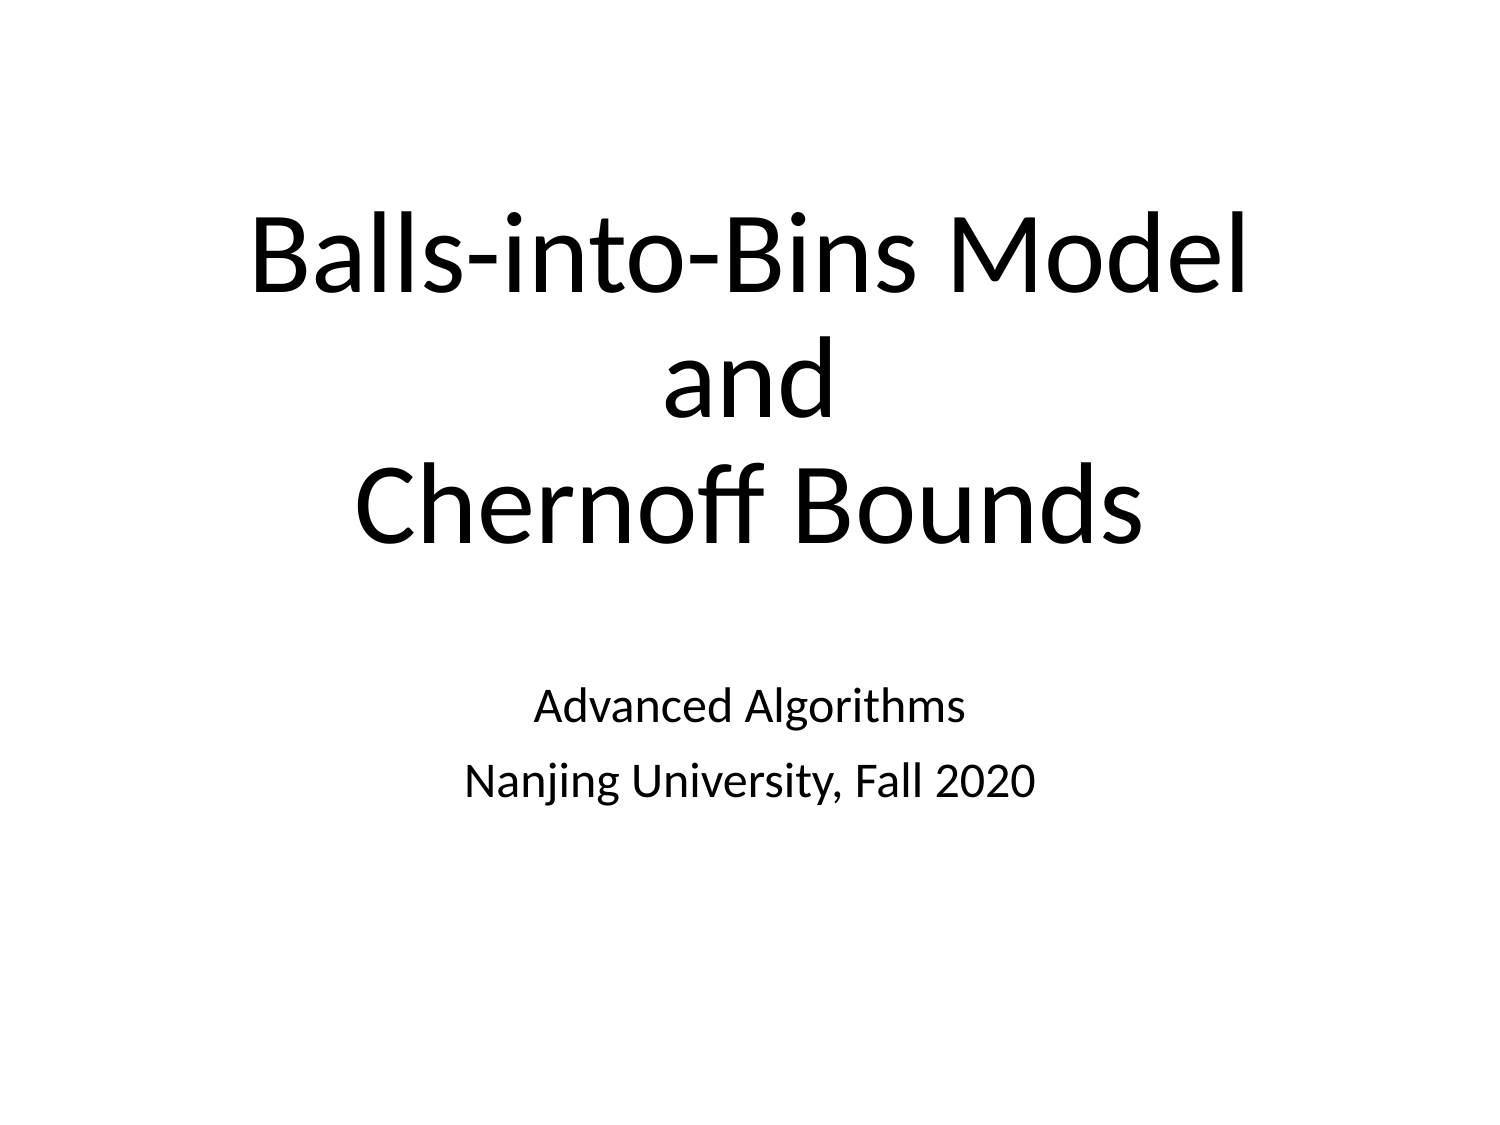

# Balls-into-Bins Model and Chernoff Bounds

Advanced Algorithms
Nanjing University, Fall 2020